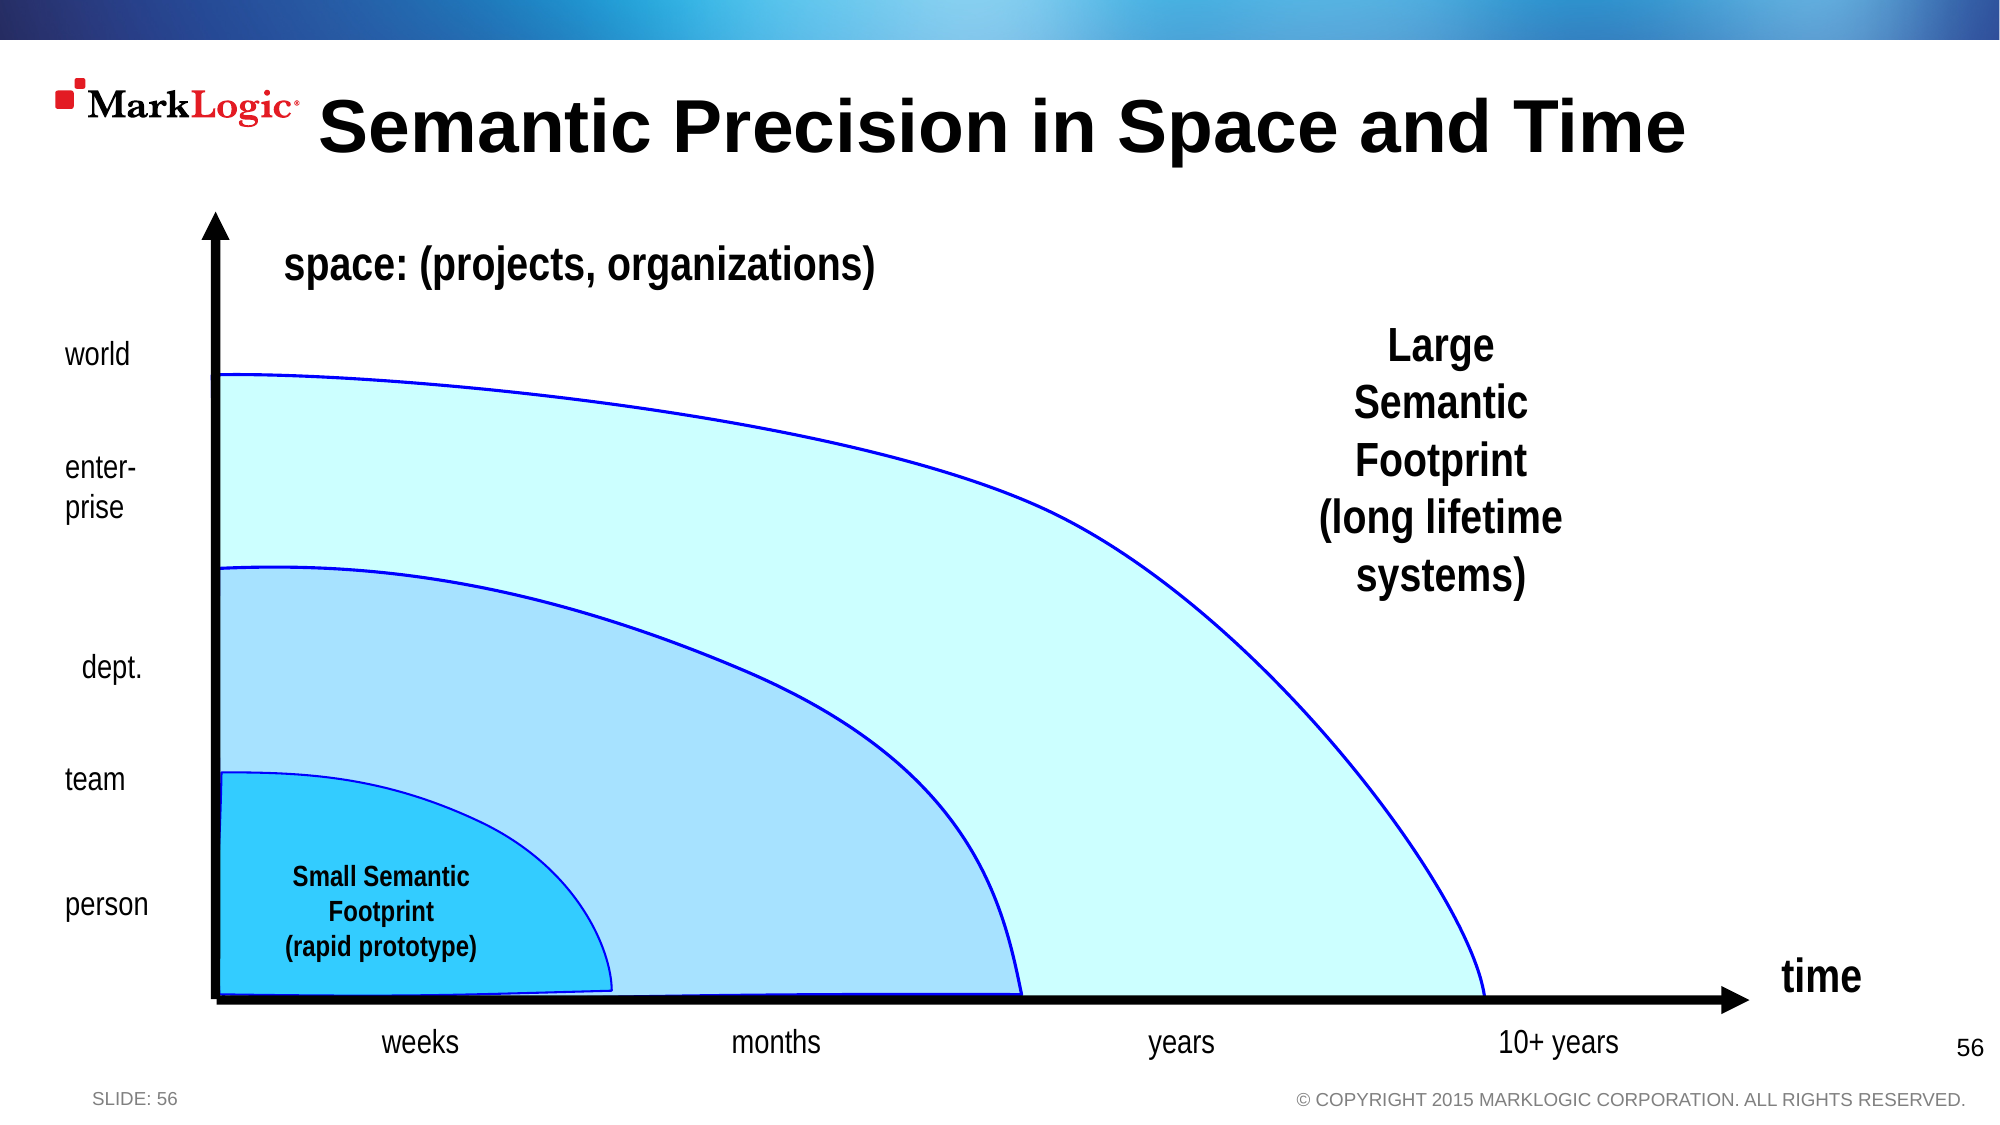

Semantic Precision in Space and Time

space: (projects, organizations)
Large
Semantic
Footprint
(long lifetime
systems)
world

enter-
prise

dept.
team

Small Semantic
Footprint
(rapid prototype)
person
time

weeks
months
years
10+ years
56